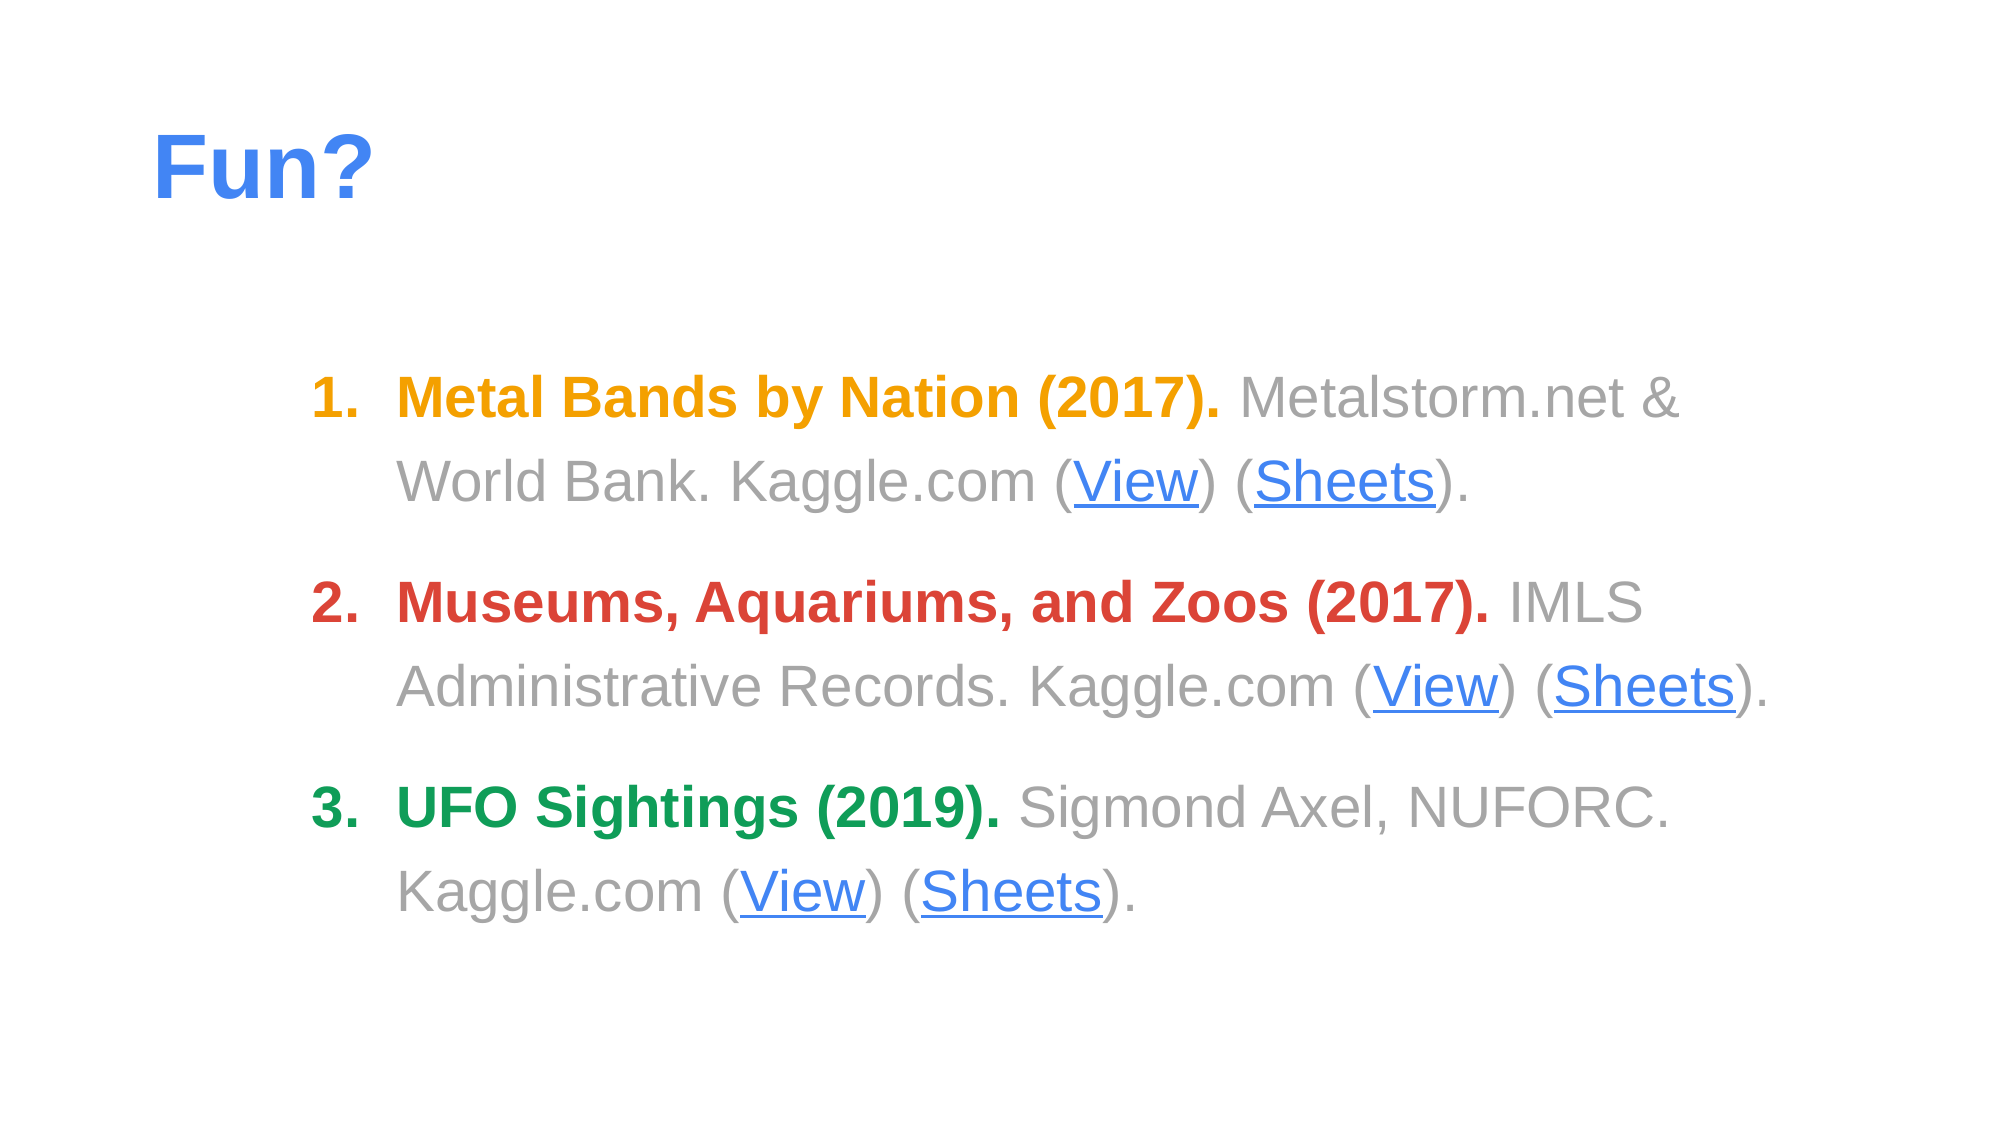

# Fun?
Metal Bands by Nation (2017). Metalstorm.net & World Bank. Kaggle.com (View) (Sheets).
Museums, Aquariums, and Zoos (2017). IMLS Administrative Records. Kaggle.com (View) (Sheets).
UFO Sightings (2019). Sigmond Axel, NUFORC. Kaggle.com (View) (Sheets).